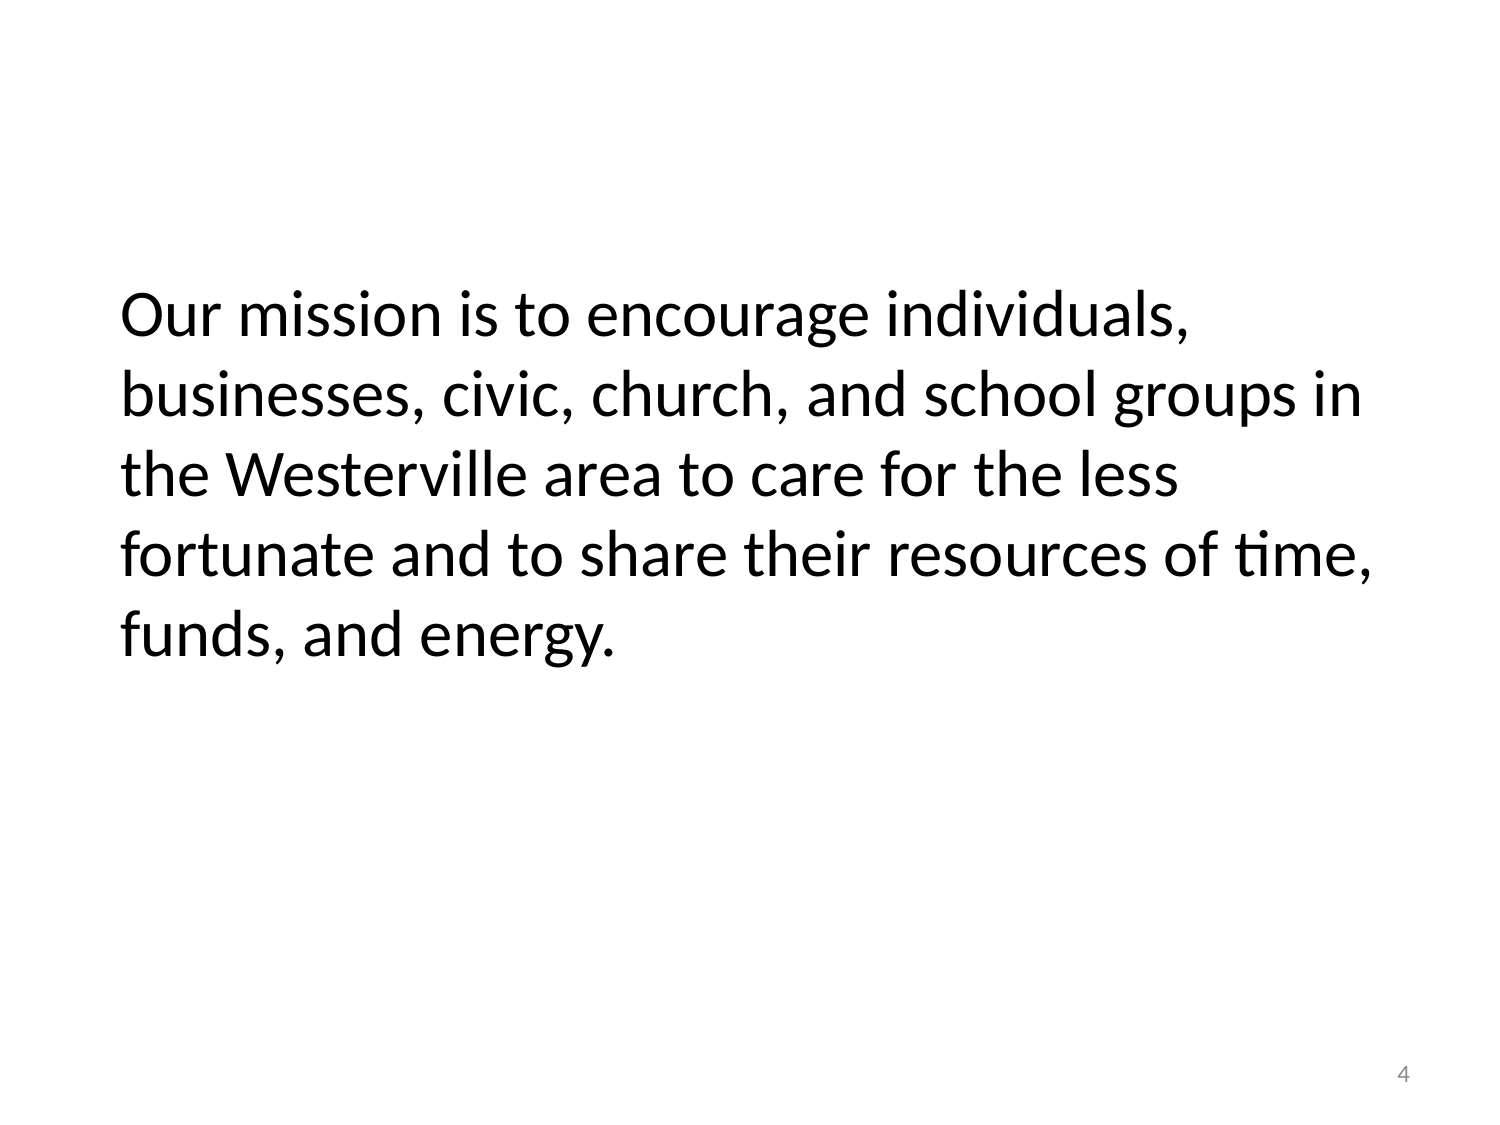

Our mission is to encourage individuals, businesses, civic, church, and school groups in the Westerville area to care for the less fortunate and to share their resources of time, funds, and energy.

4